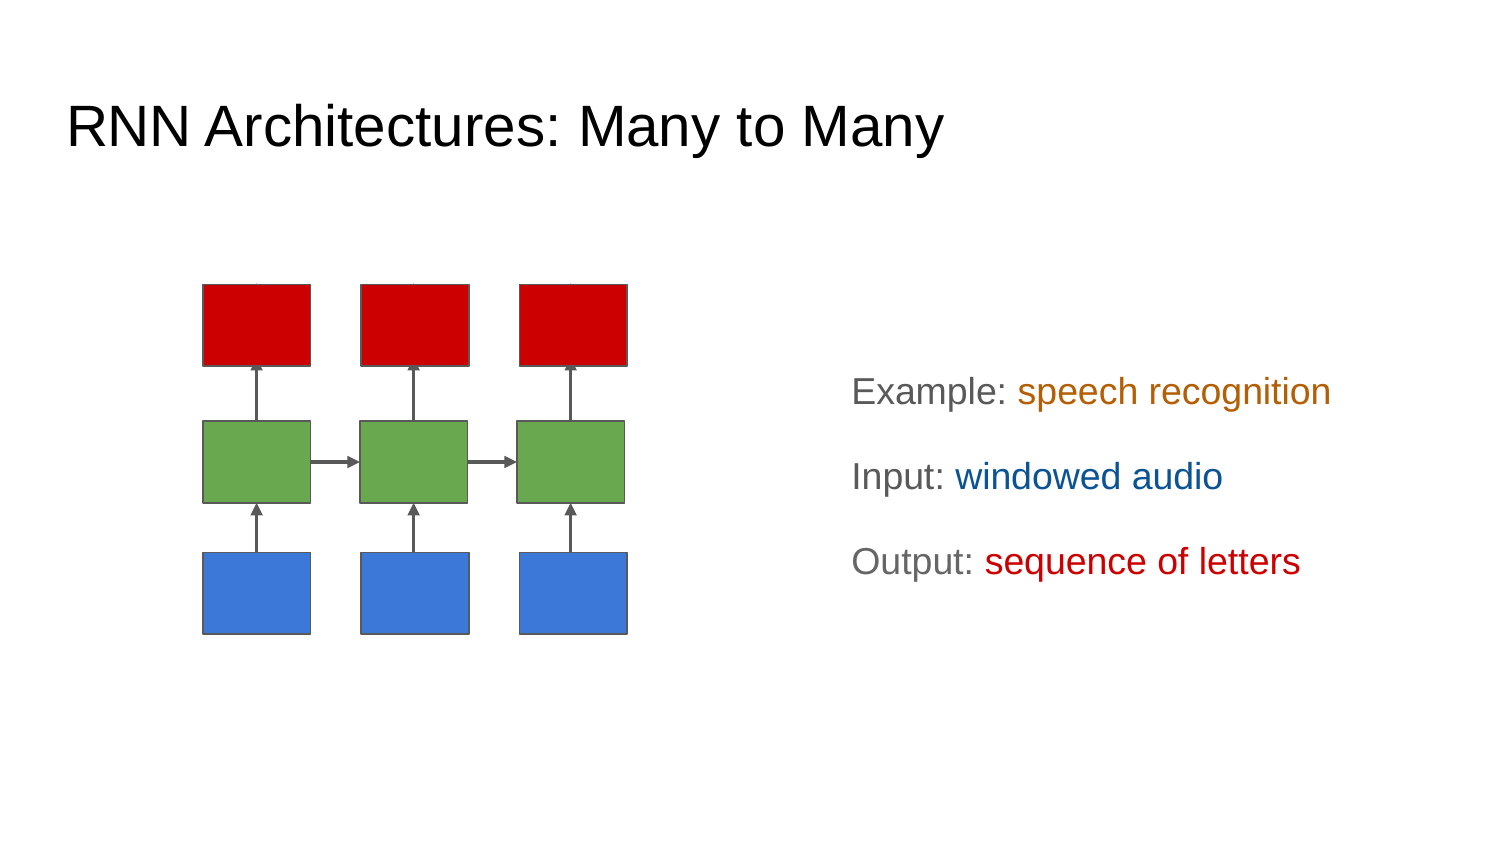

# RNN Architectures: Many to Many
Example: speech recognition
Input: windowed audio
Output: sequence of letters